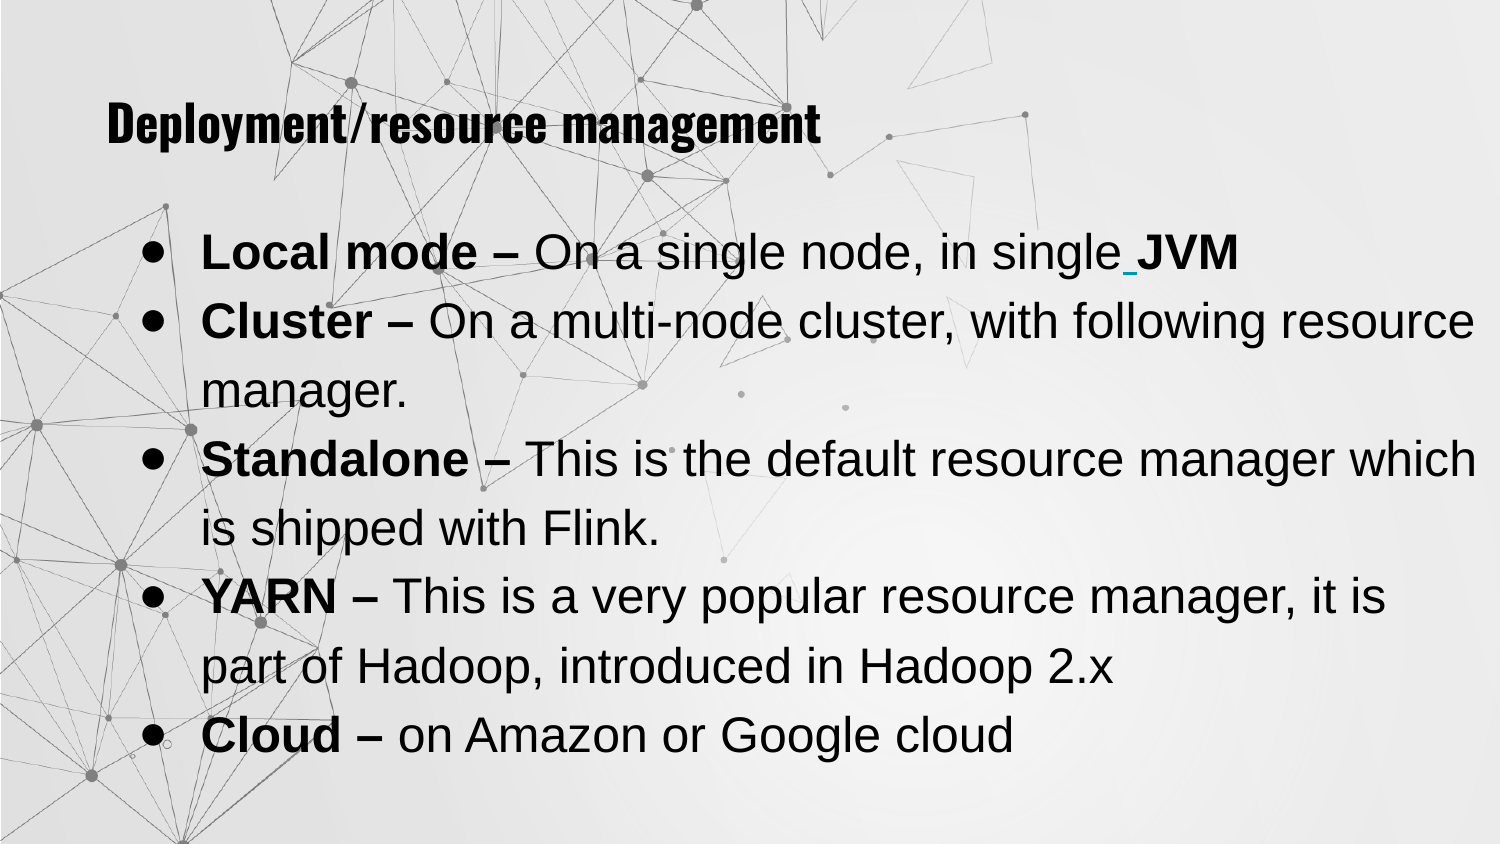

Deployment/resource management
Local mode – On a single node, in single JVM
Cluster – On a multi-node cluster, with following resource manager.
Standalone – This is the default resource manager which is shipped with Flink.
YARN – This is a very popular resource manager, it is part of Hadoop, introduced in Hadoop 2.x
Cloud – on Amazon or Google cloud